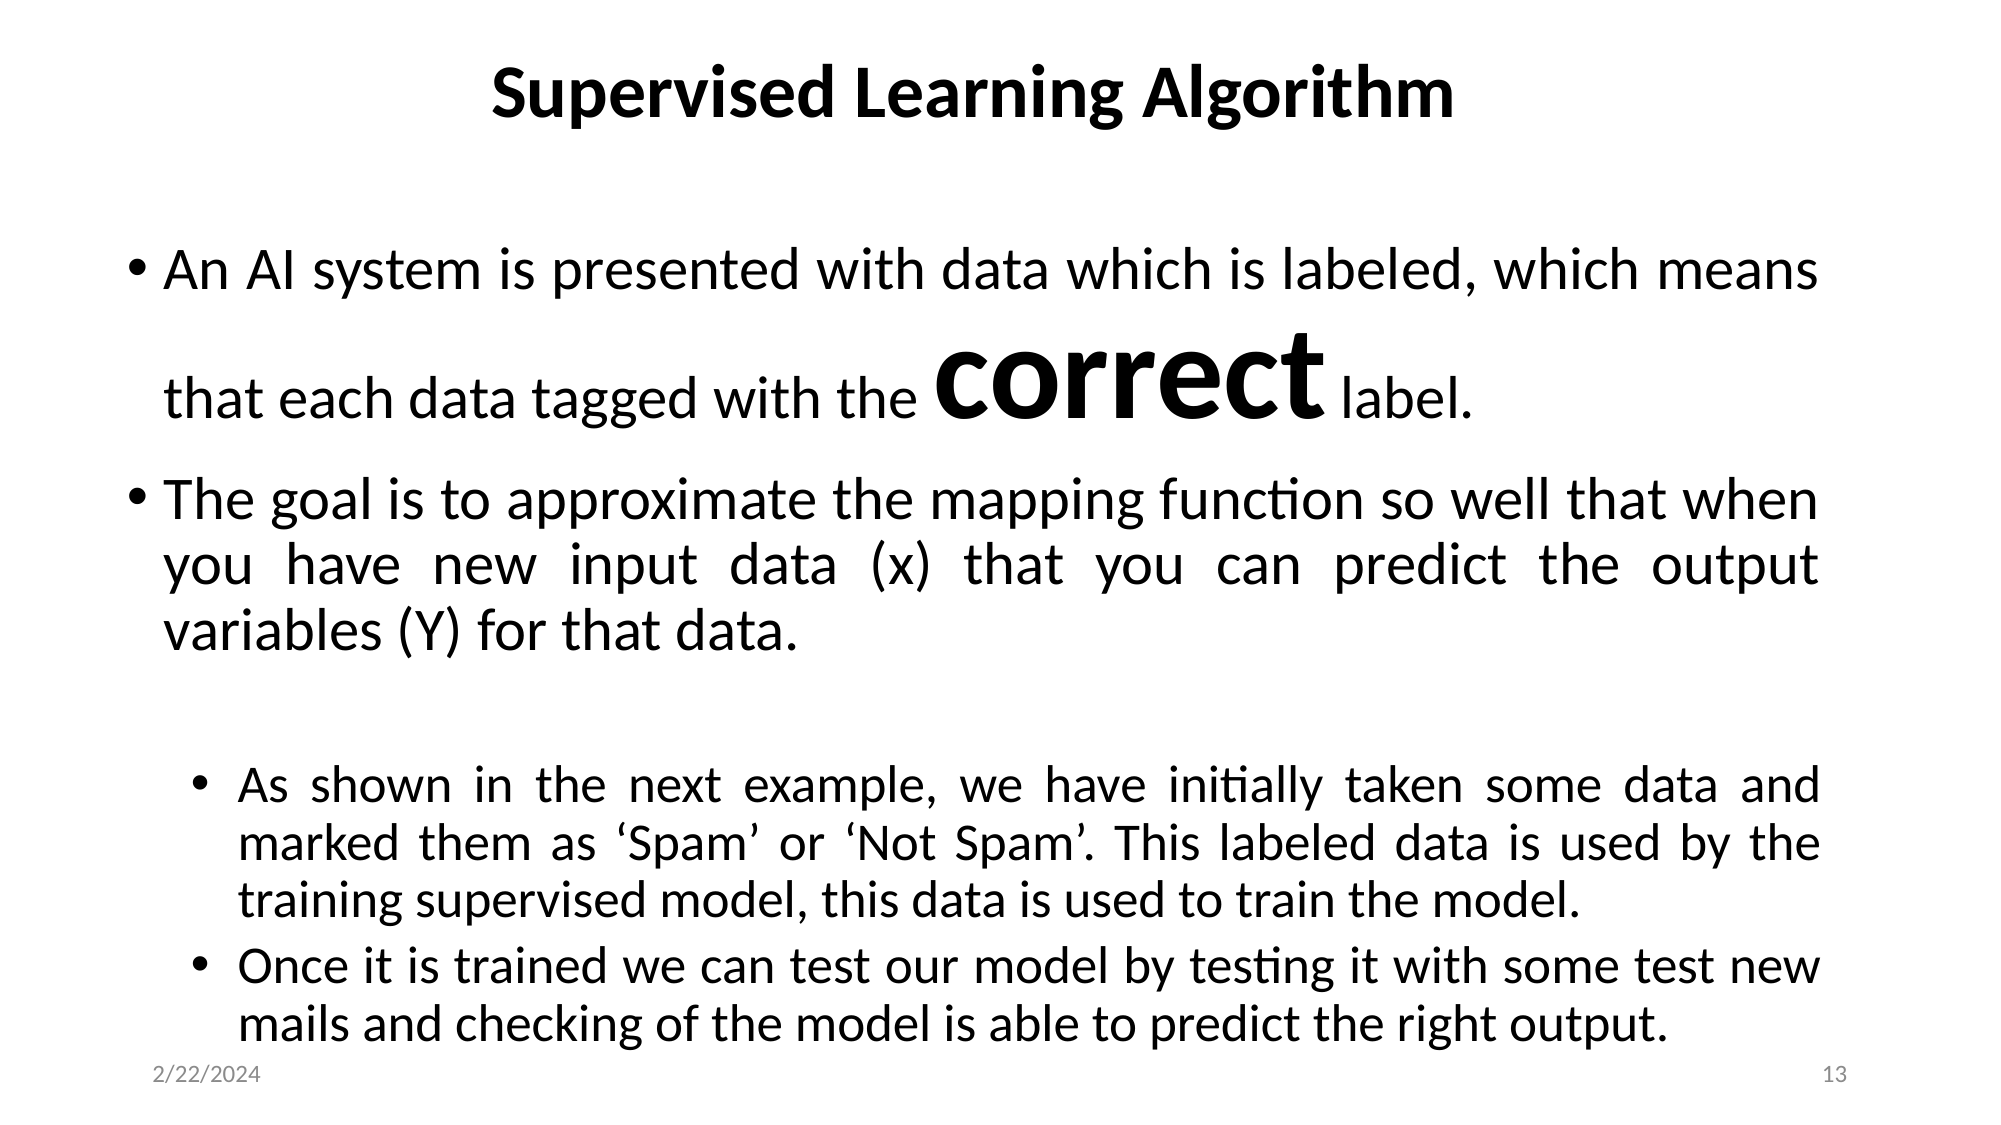

Supervised Learning Algorithm

An AI system is presented with data which is labeled, which means that each data tagged with the correct label.
The goal is to approximate the mapping function so well that when you have new input data (x) that you can predict the output variables (Y) for that data.

As shown in the next example, we have initially taken some data and marked them as ‘Spam’ or ‘Not Spam’. This labeled data is used by the training supervised model, this data is used to train the model.
Once it is trained we can test our model by testing it with some test new mails and checking of the model is able to predict the right output.

2/22/2024
13